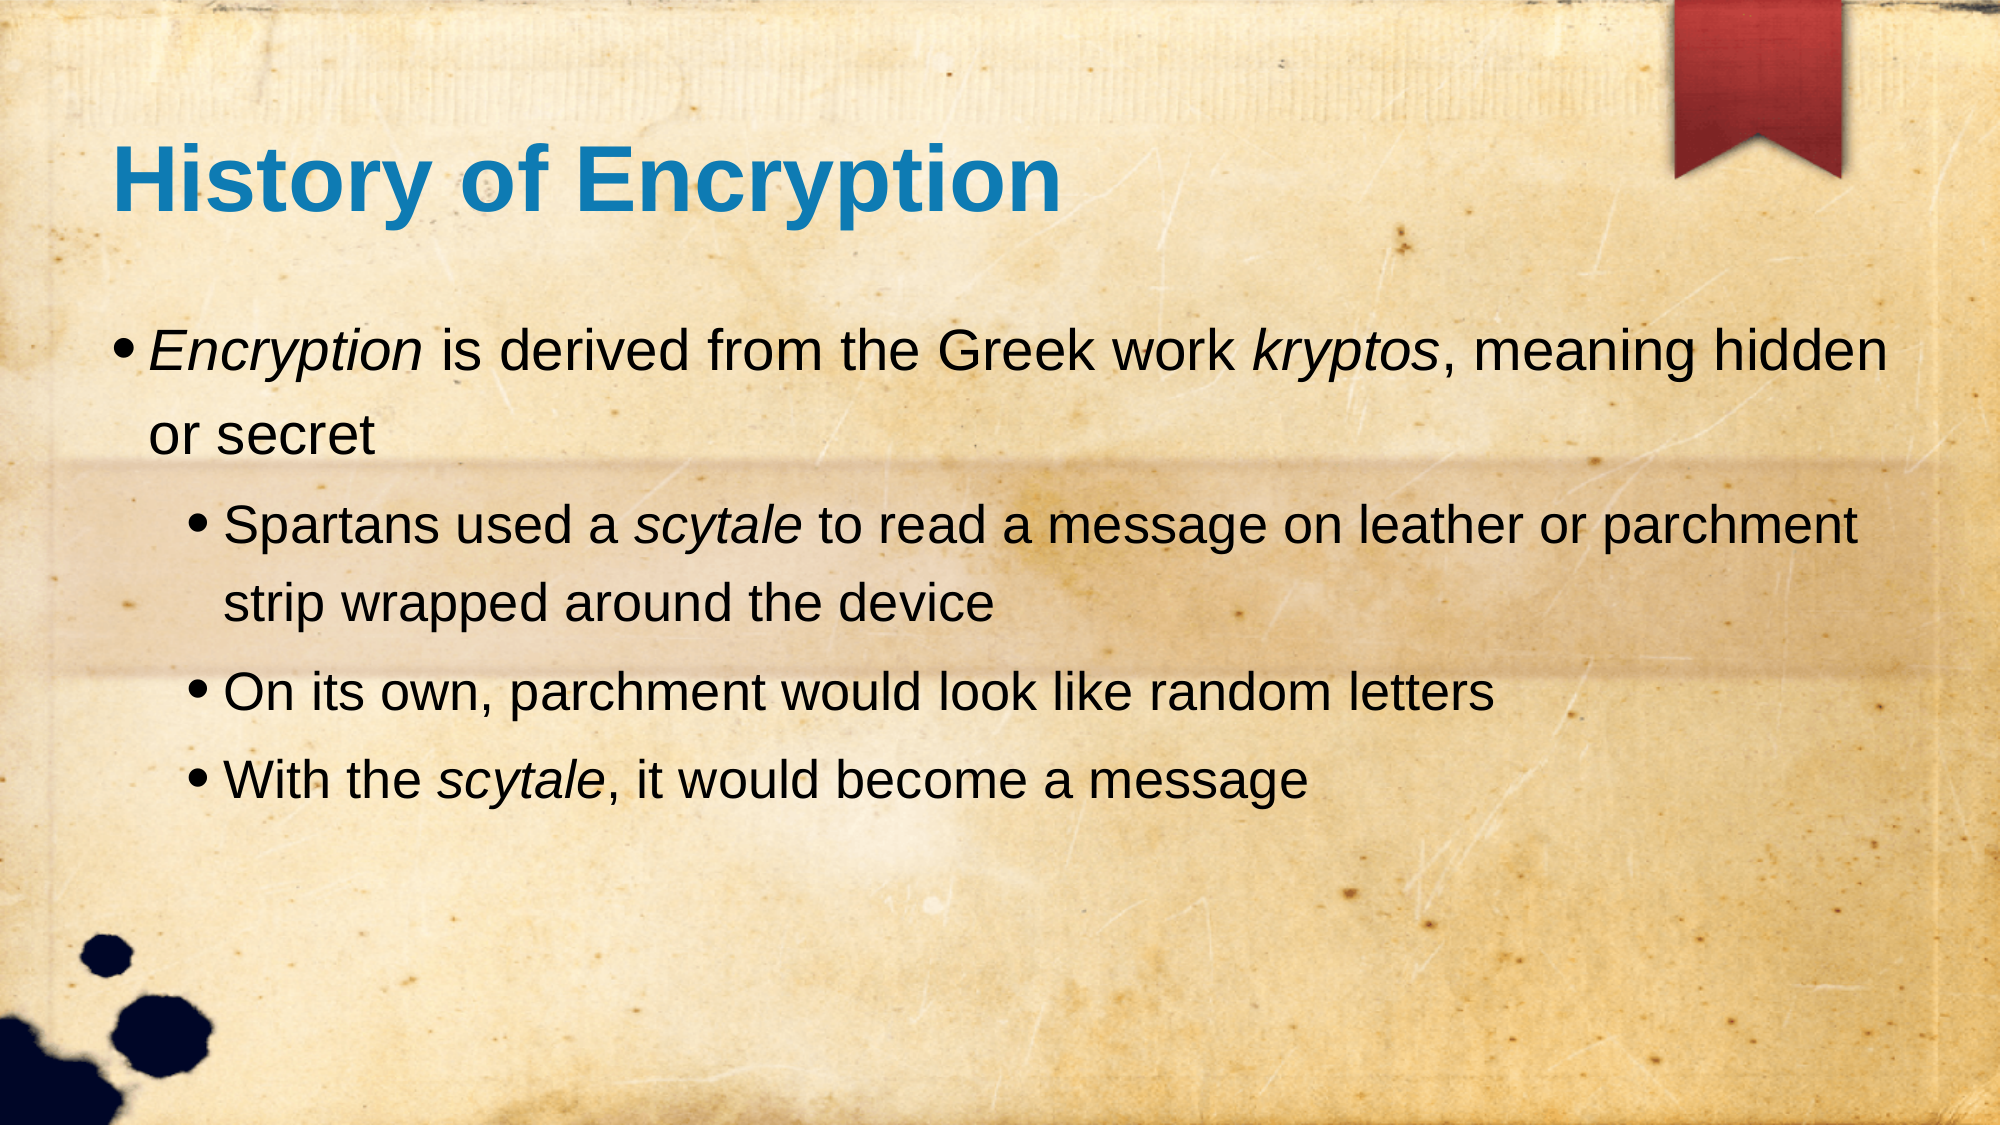

History of Encryption
Encryption is derived from the Greek work kryptos, meaning hidden or secret
Spartans used a scytale to read a message on leather or parchment strip wrapped around the device
On its own, parchment would look like random letters
With the scytale, it would become a message